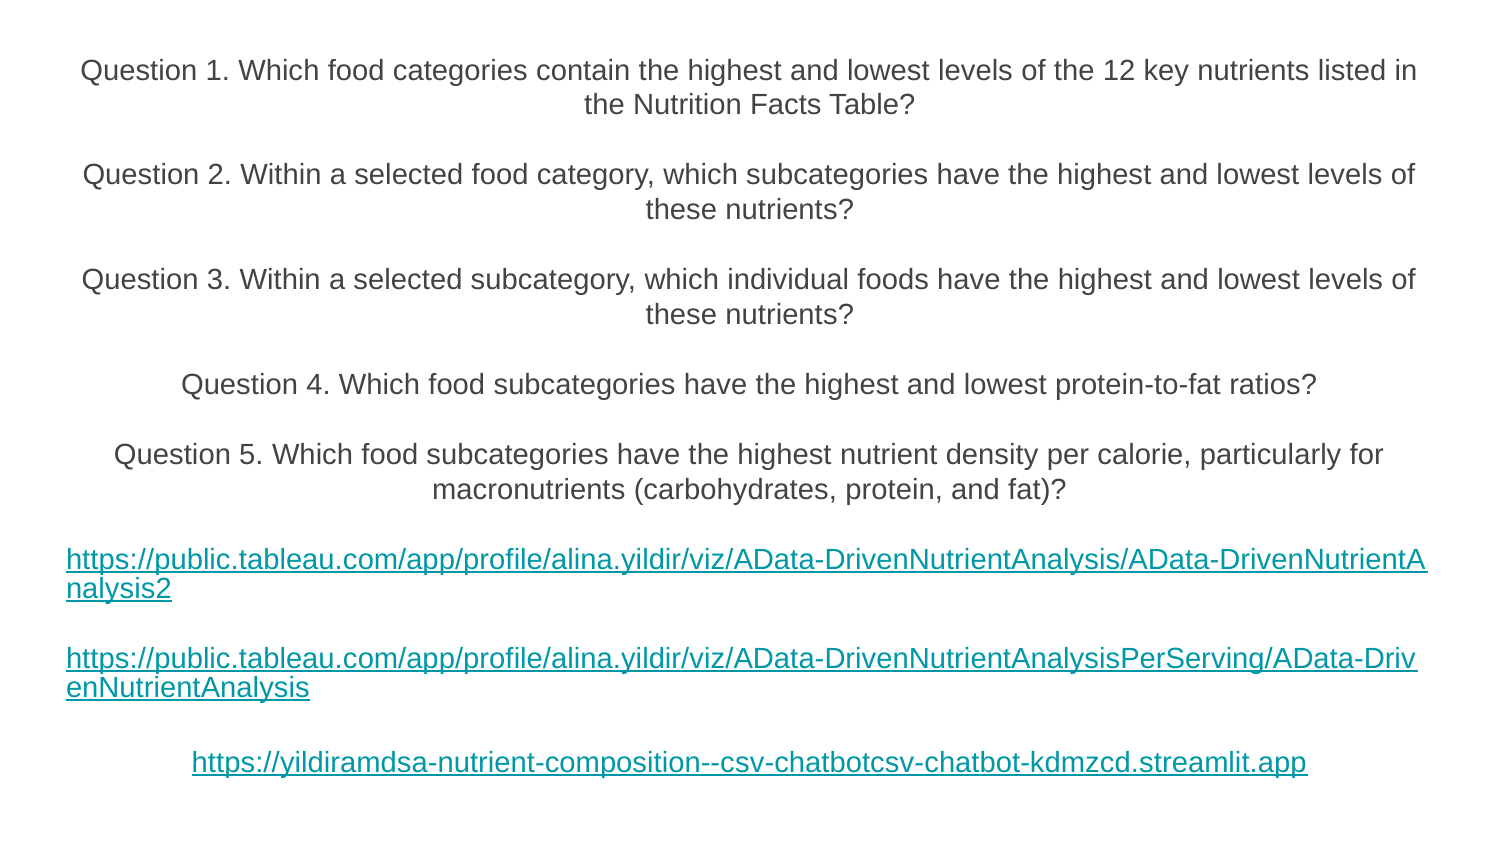

# Question 1. Which food categories contain the highest and lowest levels of the 12 key nutrients listed in the Nutrition Facts Table?

Question 2. Within a selected food category, which subcategories have the highest and lowest levels of these nutrients?

Question 3. Within a selected subcategory, which individual foods have the highest and lowest levels of these nutrients?

Question 4. Which food subcategories have the highest and lowest protein-to-fat ratios?

Question 5. Which food subcategories have the highest nutrient density per calorie, particularly for macronutrients (carbohydrates, protein, and fat)?

https://public.tableau.com/app/profile/alina.yildir/viz/AData-DrivenNutrientAnalysis/AData-DrivenNutrientAnalysis2

https://public.tableau.com/app/profile/alina.yildir/viz/AData-DrivenNutrientAnalysisPerServing/AData-DrivenNutrientAnalysis

https://yildiramdsa-nutrient-composition--csv-chatbotcsv-chatbot-kdmzcd.streamlit.app